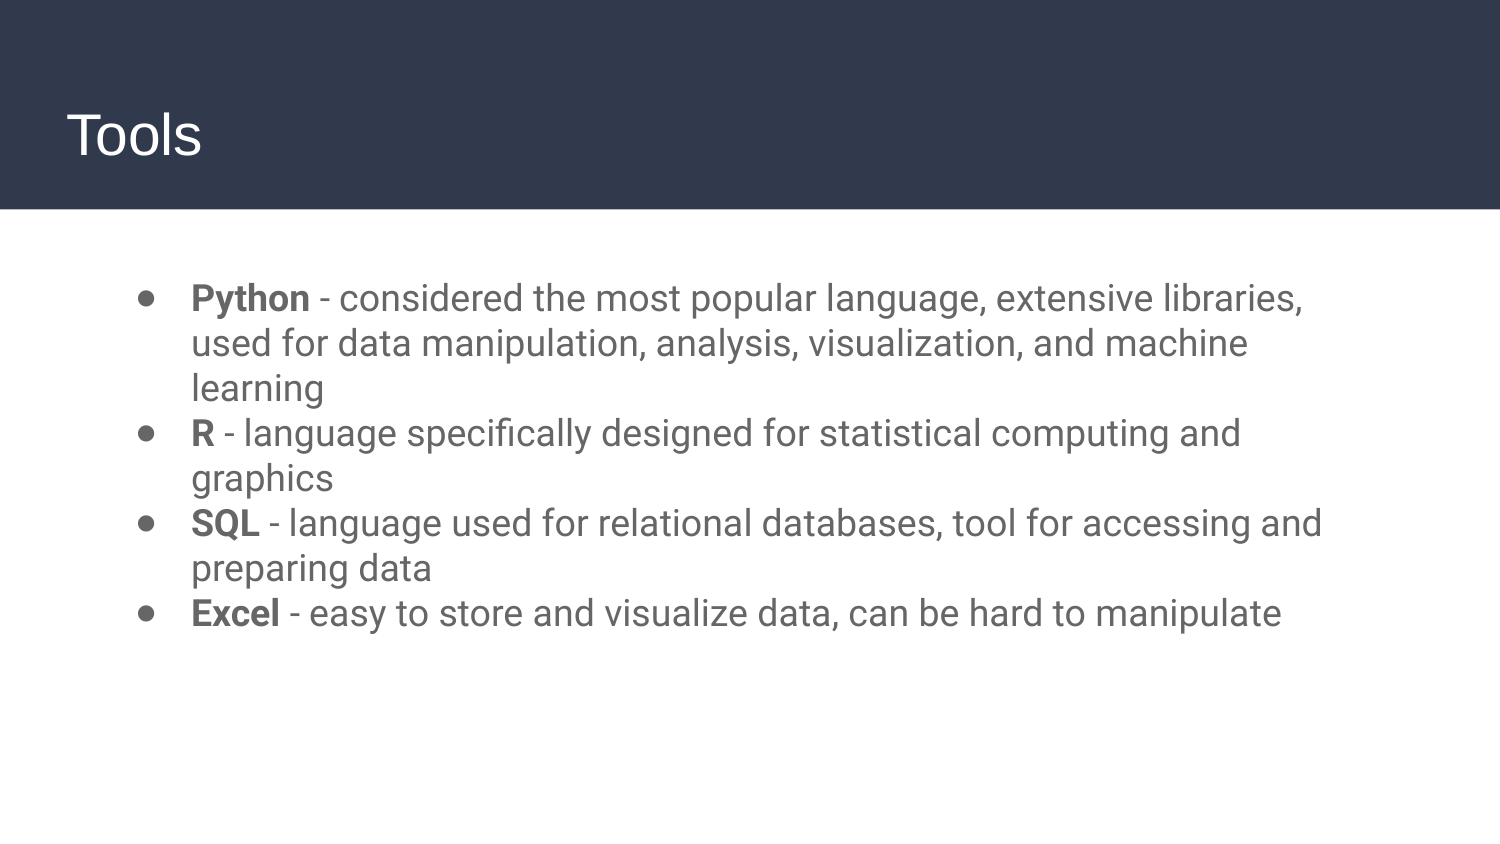

# Tools
Python - considered the most popular language, extensive libraries, used for data manipulation, analysis, visualization, and machine learning
R - language specifically designed for statistical computing and graphics
SQL - language used for relational databases, tool for accessing and preparing data
Excel - easy to store and visualize data, can be hard to manipulate